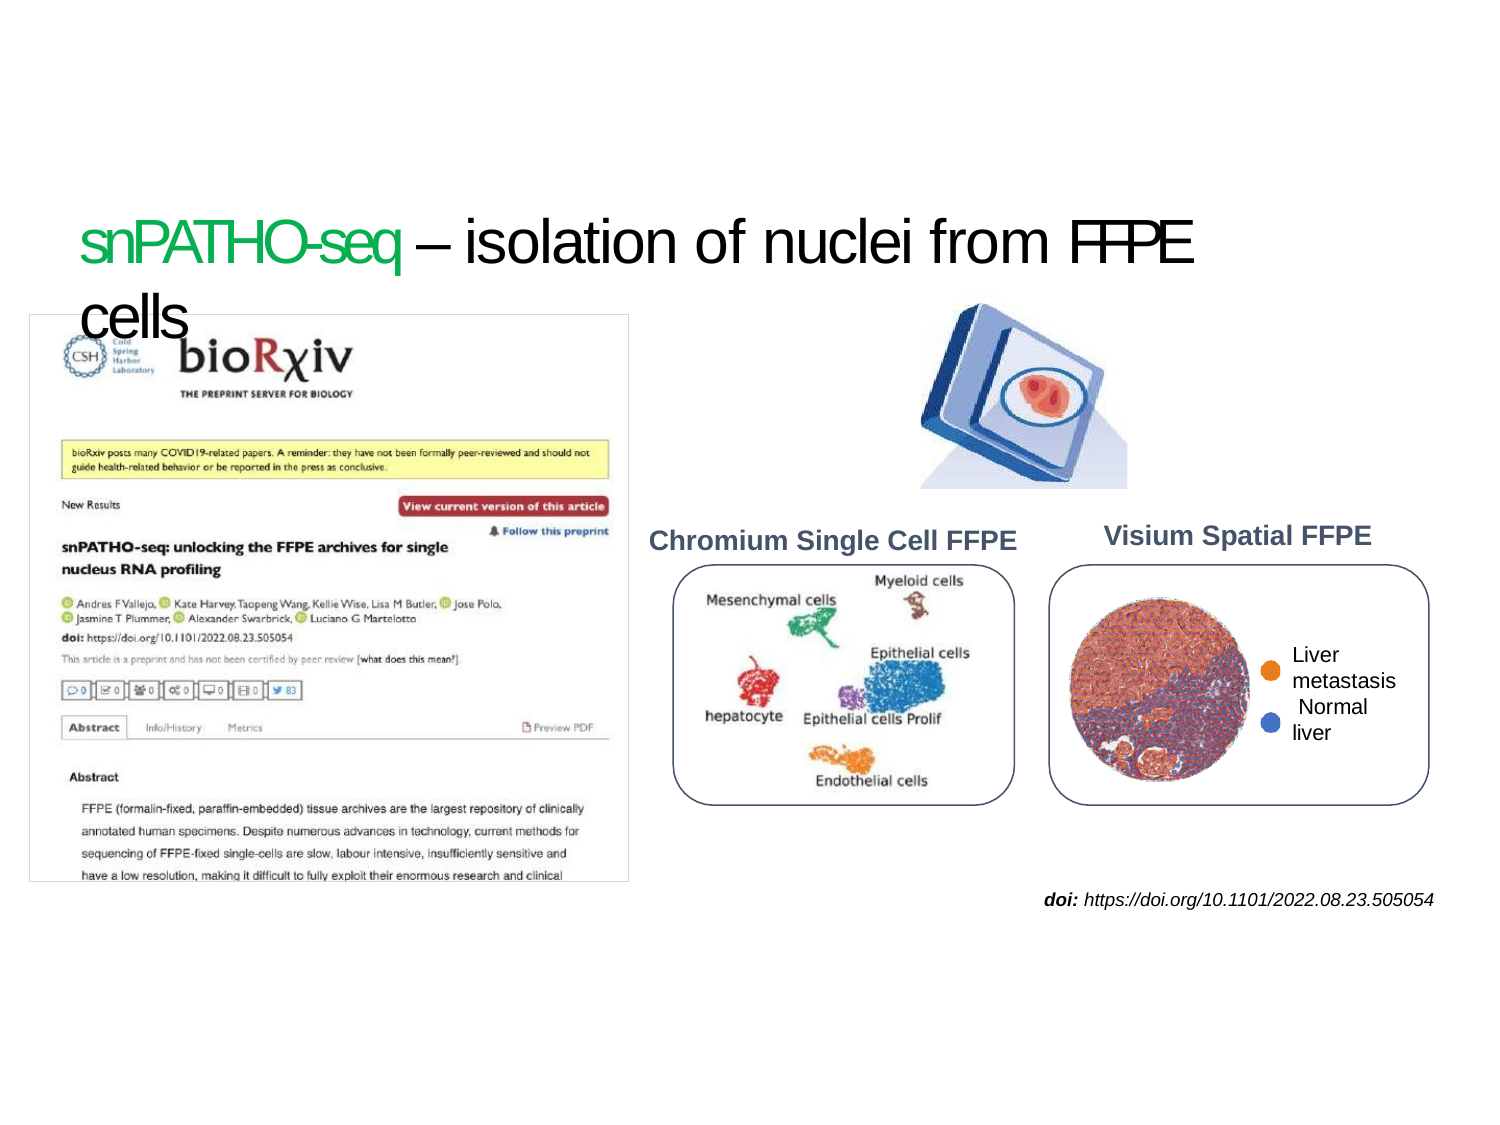

# snPATHO-seq – isolation of nuclei from FFPE cells

Visium Spatial FFPE
Chromium Single Cell FFPE

Liver  metastasis  Normal  liver
+
doi: https://doi.org/10.1101/2022.08.23.505054